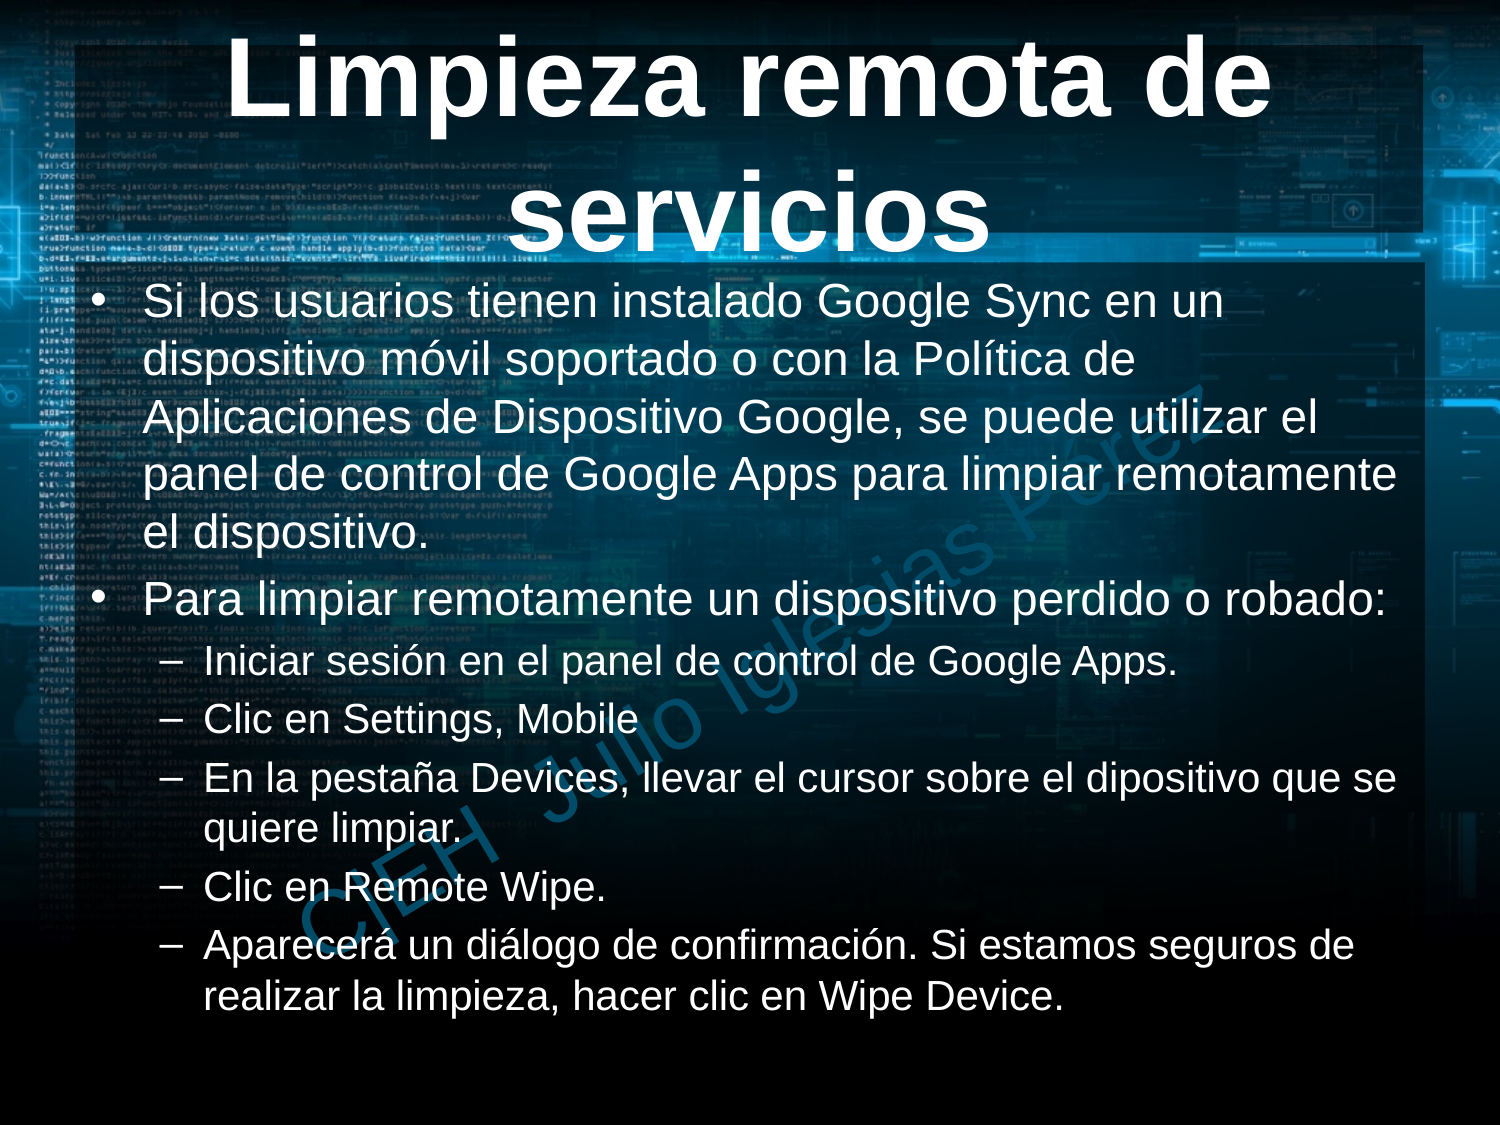

# Limpieza remota de servicios
Si los usuarios tienen instalado Google Sync en un dispositivo móvil soportado o con la Política de Aplicaciones de Dispositivo Google, se puede utilizar el panel de control de Google Apps para limpiar remotamente el dispositivo.
Para limpiar remotamente un dispositivo perdido o robado:
Iniciar sesión en el panel de control de Google Apps.
Clic en Settings, Mobile
En la pestaña Devices, llevar el cursor sobre el dipositivo que se quiere limpiar.
Clic en Remote Wipe.
Aparecerá un diálogo de confirmación. Si estamos seguros de realizar la limpieza, hacer clic en Wipe Device.
C|EH  Julio Iglesias Pérez